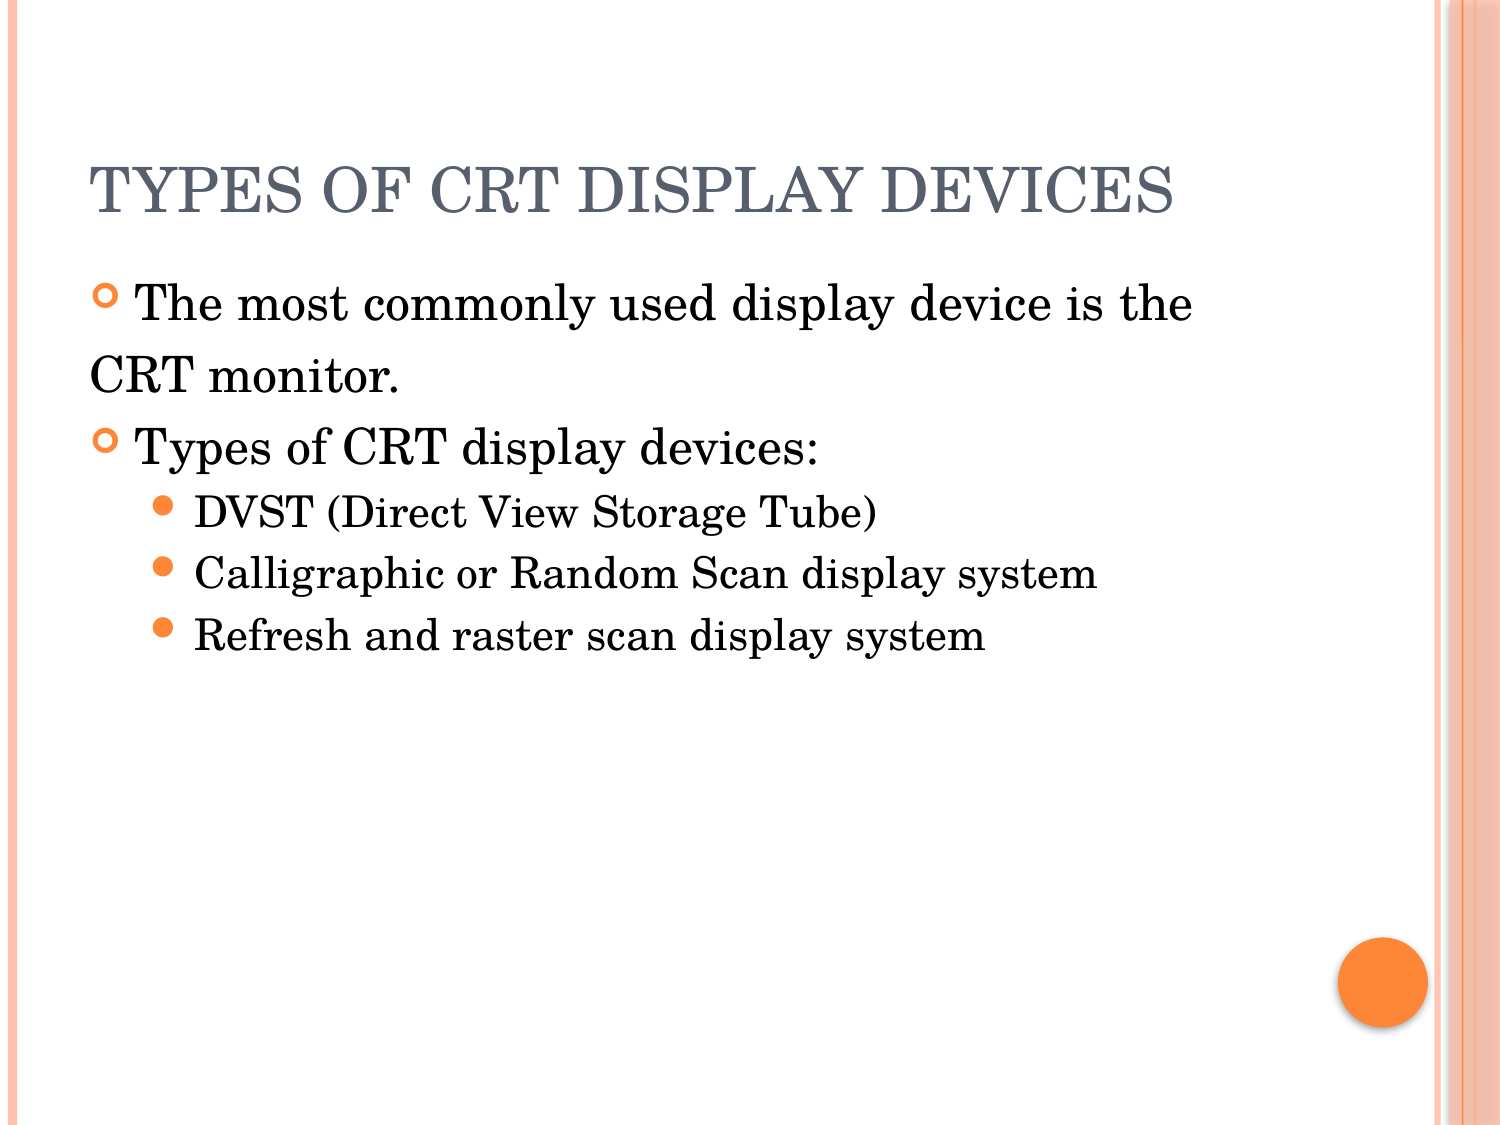

# Types of CRT Display Devices
The most commonly used display device is the
CRT monitor.
Types of CRT display devices:
DVST (Direct View Storage Tube)
Calligraphic or Random Scan display system
Refresh and raster scan display system